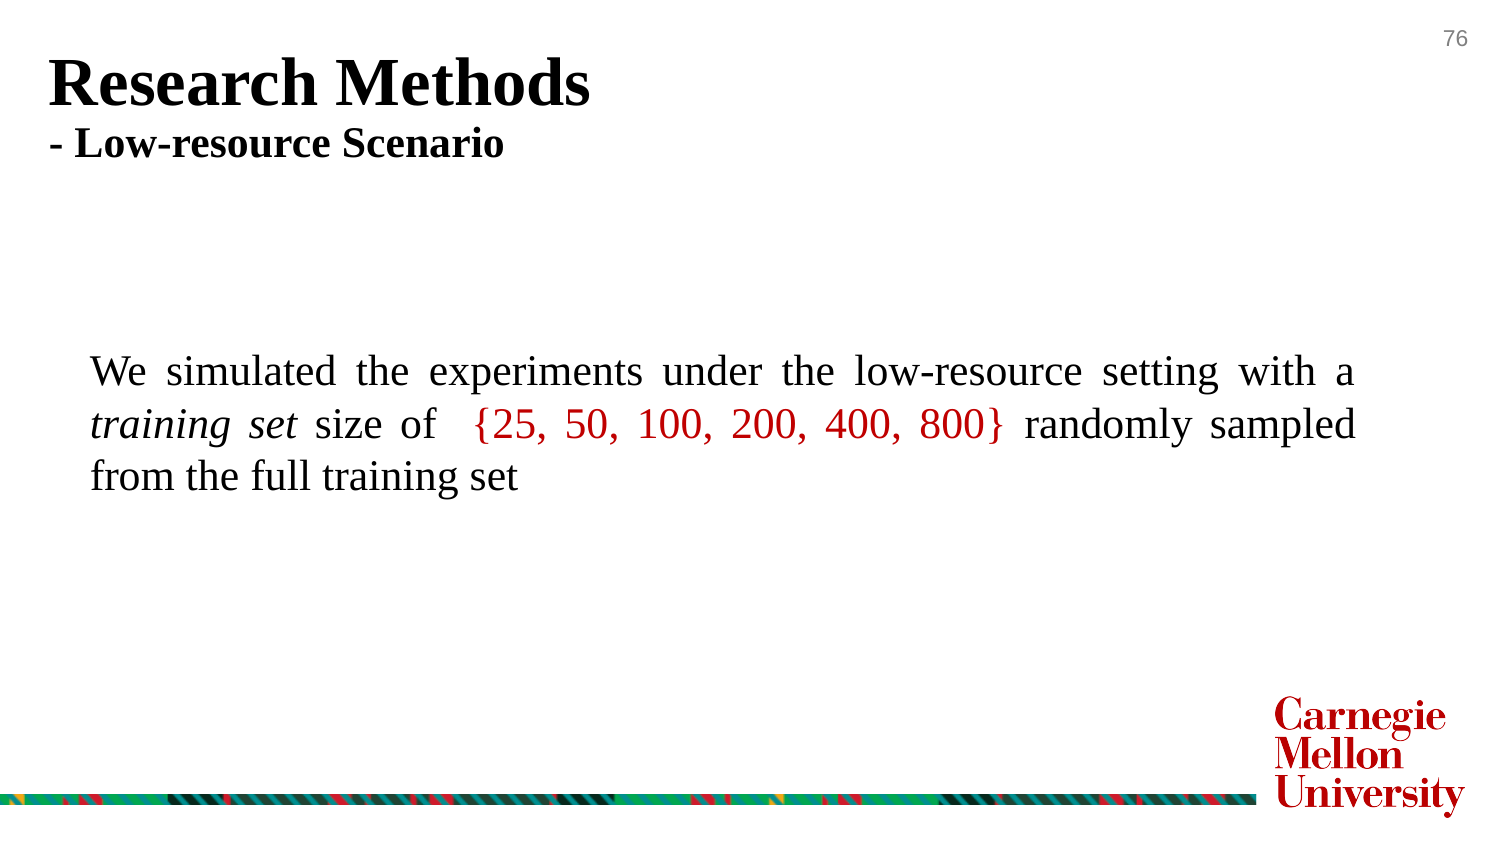

Research Methods
- Low-resource Scenario
We simulated the experiments under the low-resource setting with a training set size of  {25, 50, 100, 200, 400, 800} randomly sampled from the full training set